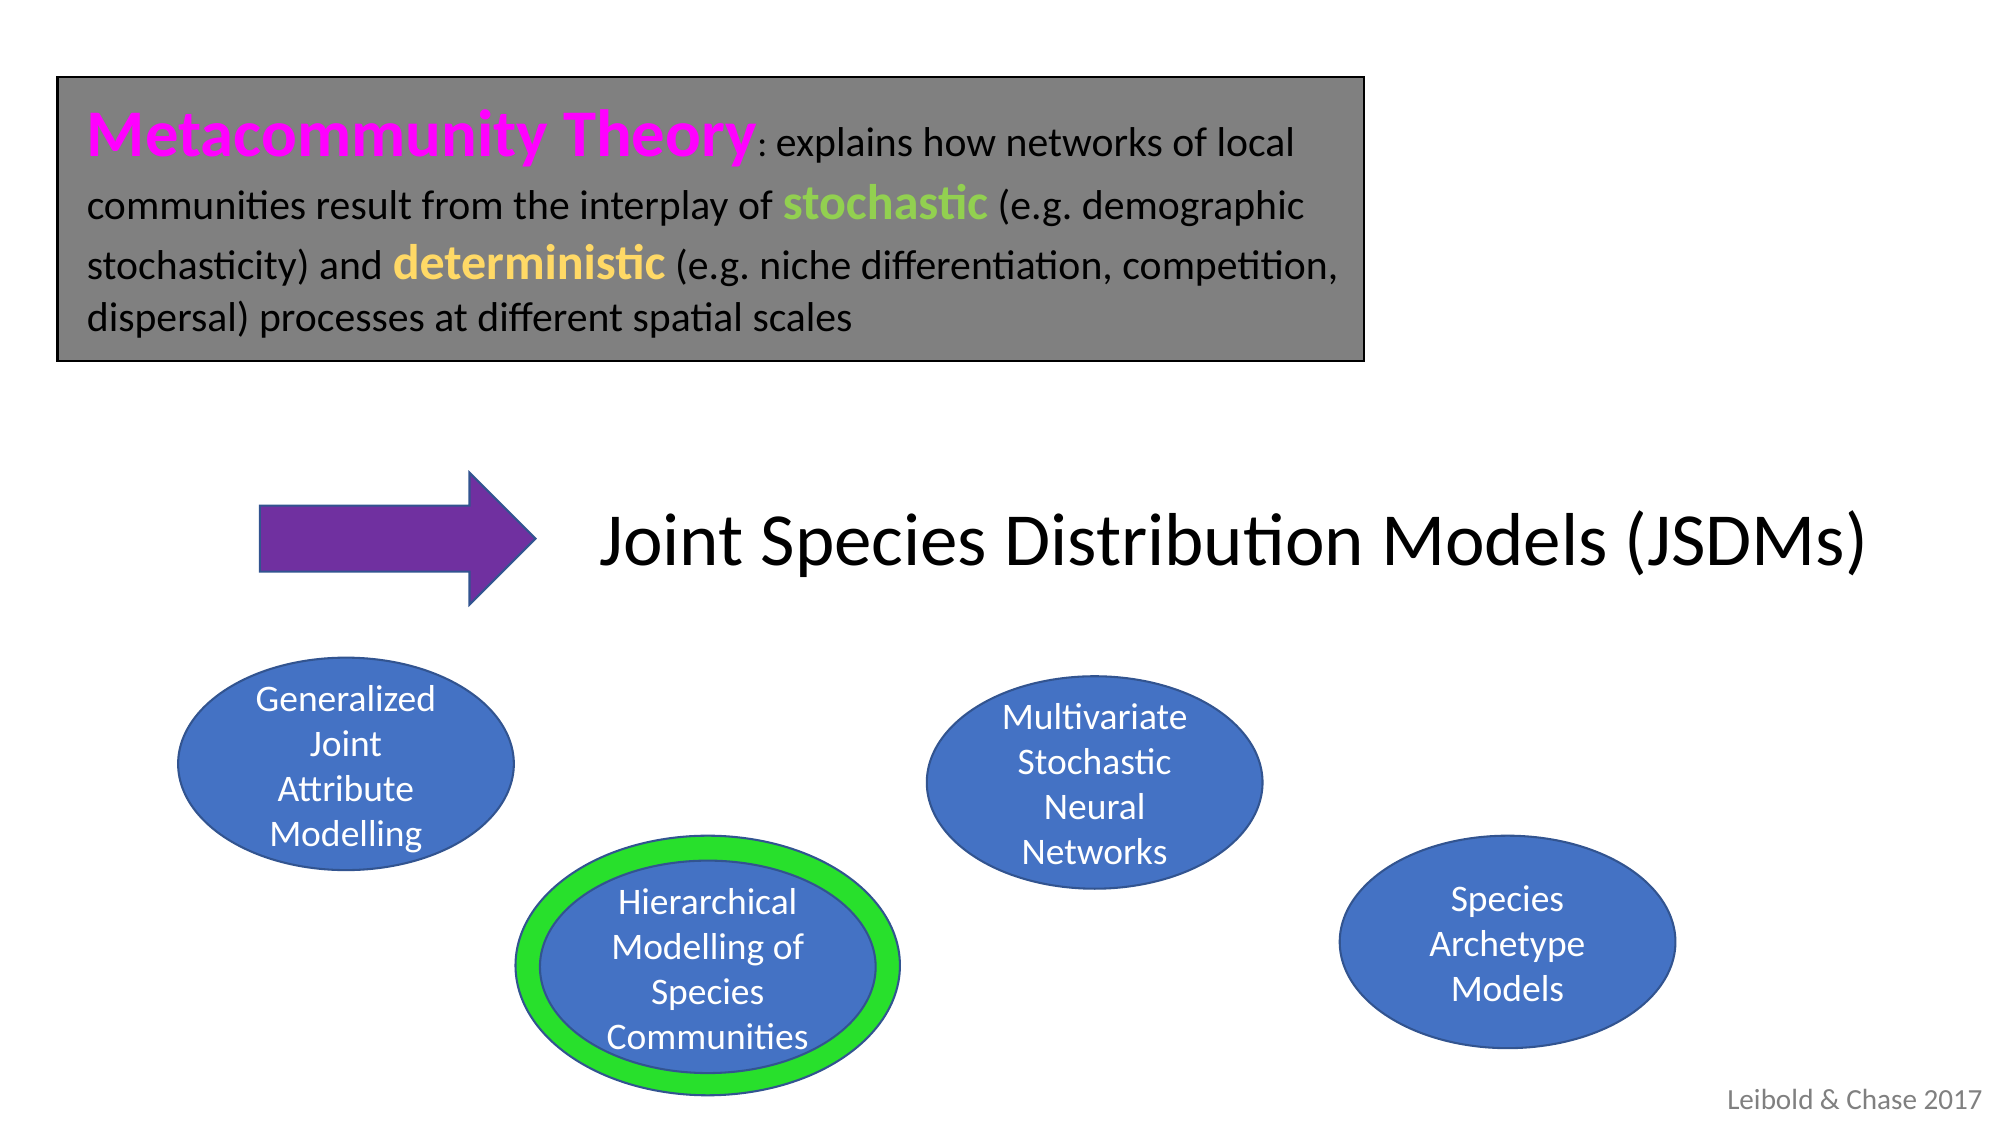

Metacommunity Theory: explains how networks of local communities result from the interplay of stochastic (e.g. demographic stochasticity) and deterministic (e.g. niche differentiation, competition, dispersal) processes at different spatial scales

Joint Species Distribution Models (JSDMs)
Generalized Joint Attribute Modelling
Multivariate Stochastic Neural Networks

Species Archetype Models
Hierarchical Modelling of Species Communities
Leibold & Chase 2017